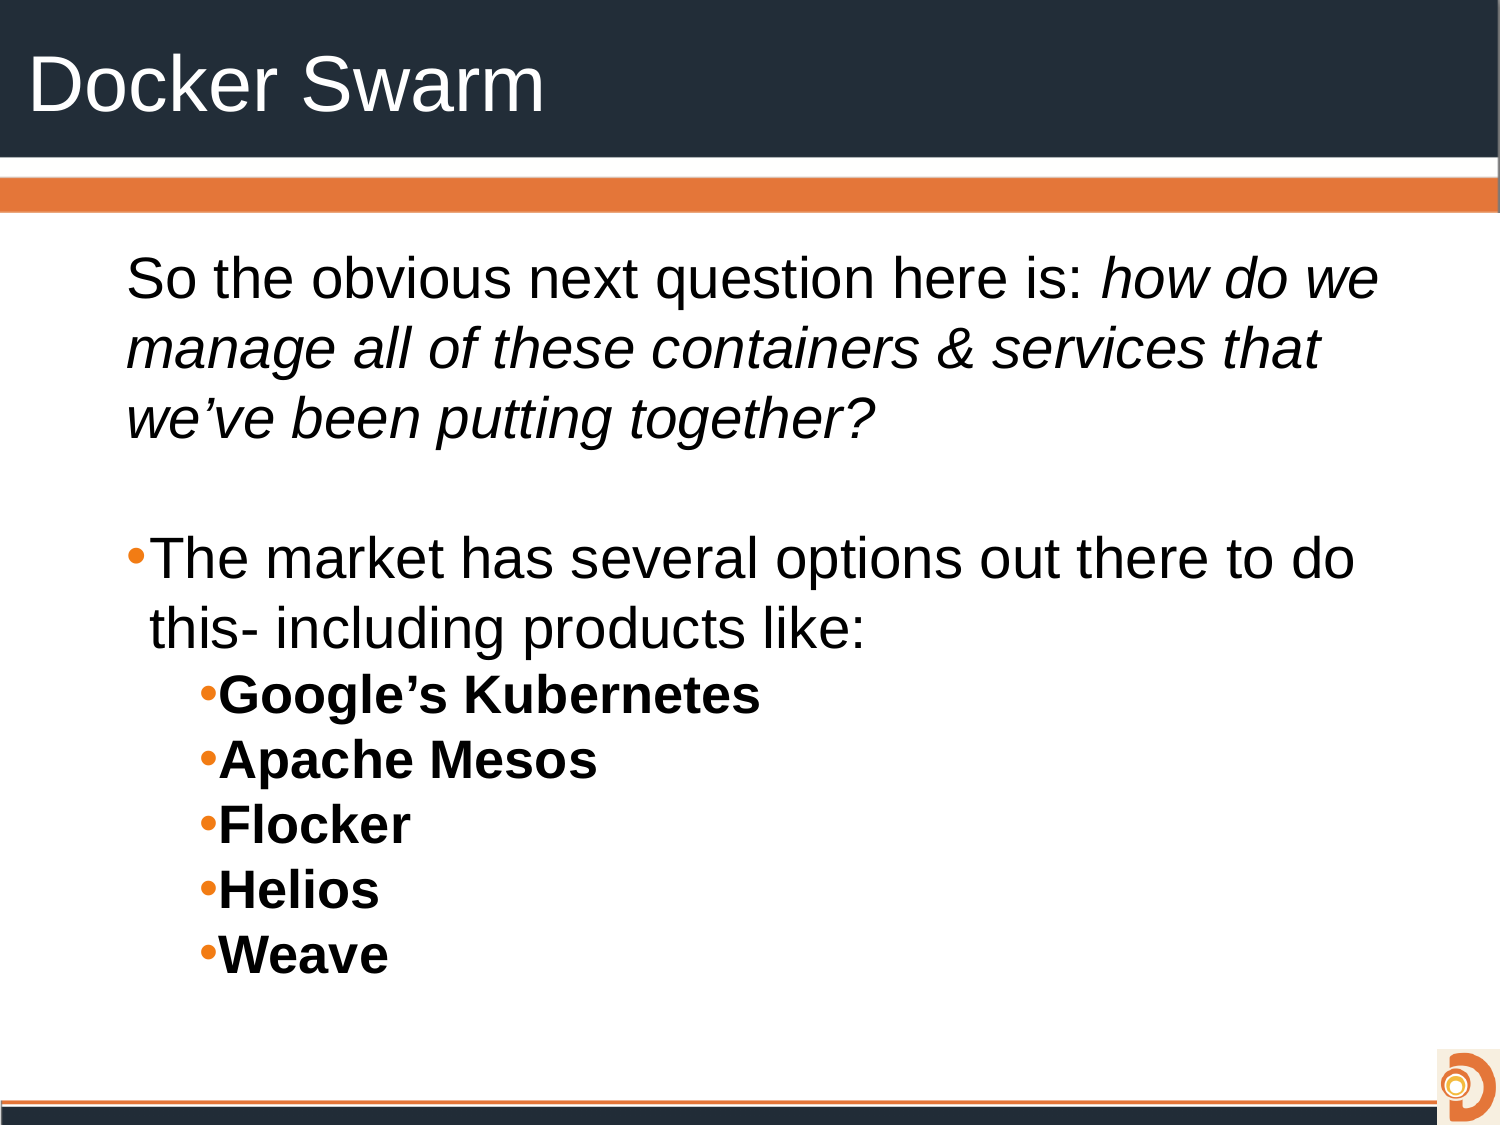

# Docker Swarm
So the obvious next question here is: how do we manage all of these containers & services that we’ve been putting together?

The market has several options out there to do this- including products like:
Google’s Kubernetes
Apache Mesos
Flocker
Helios
Weave